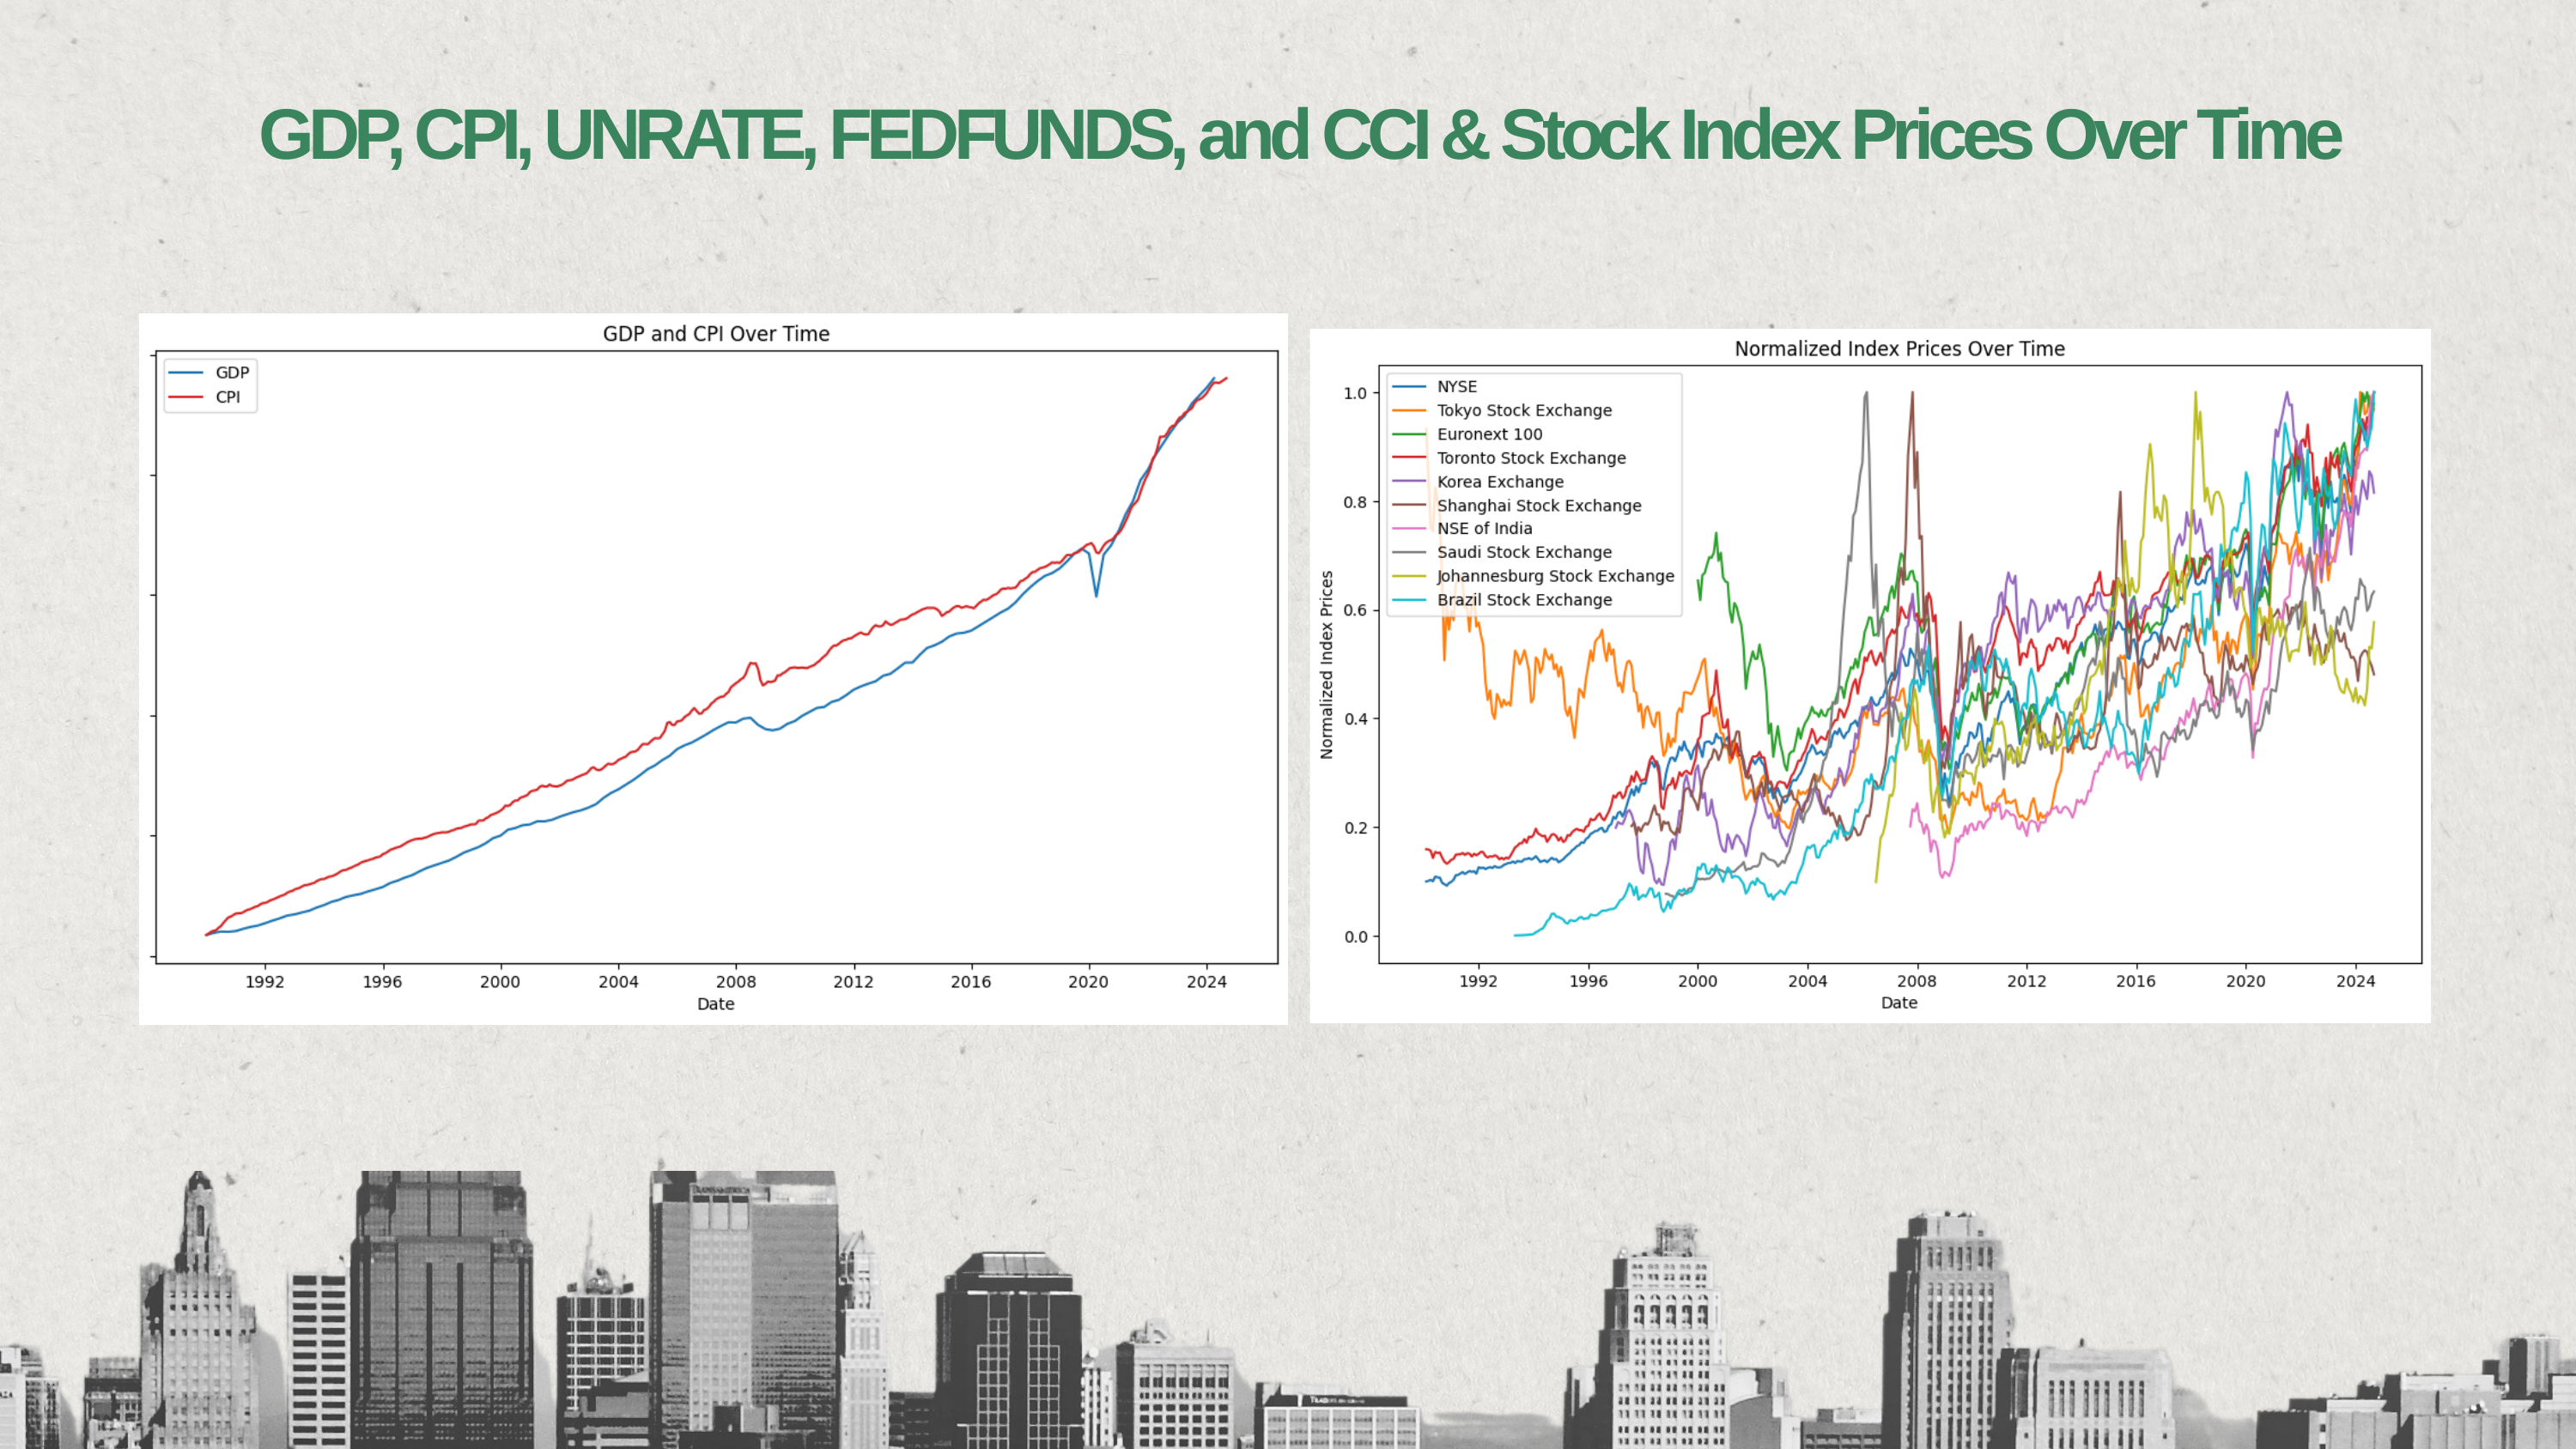

GDP, CPI, UNRATE, FEDFUNDS, and CCI & Stock Index Prices Over Time